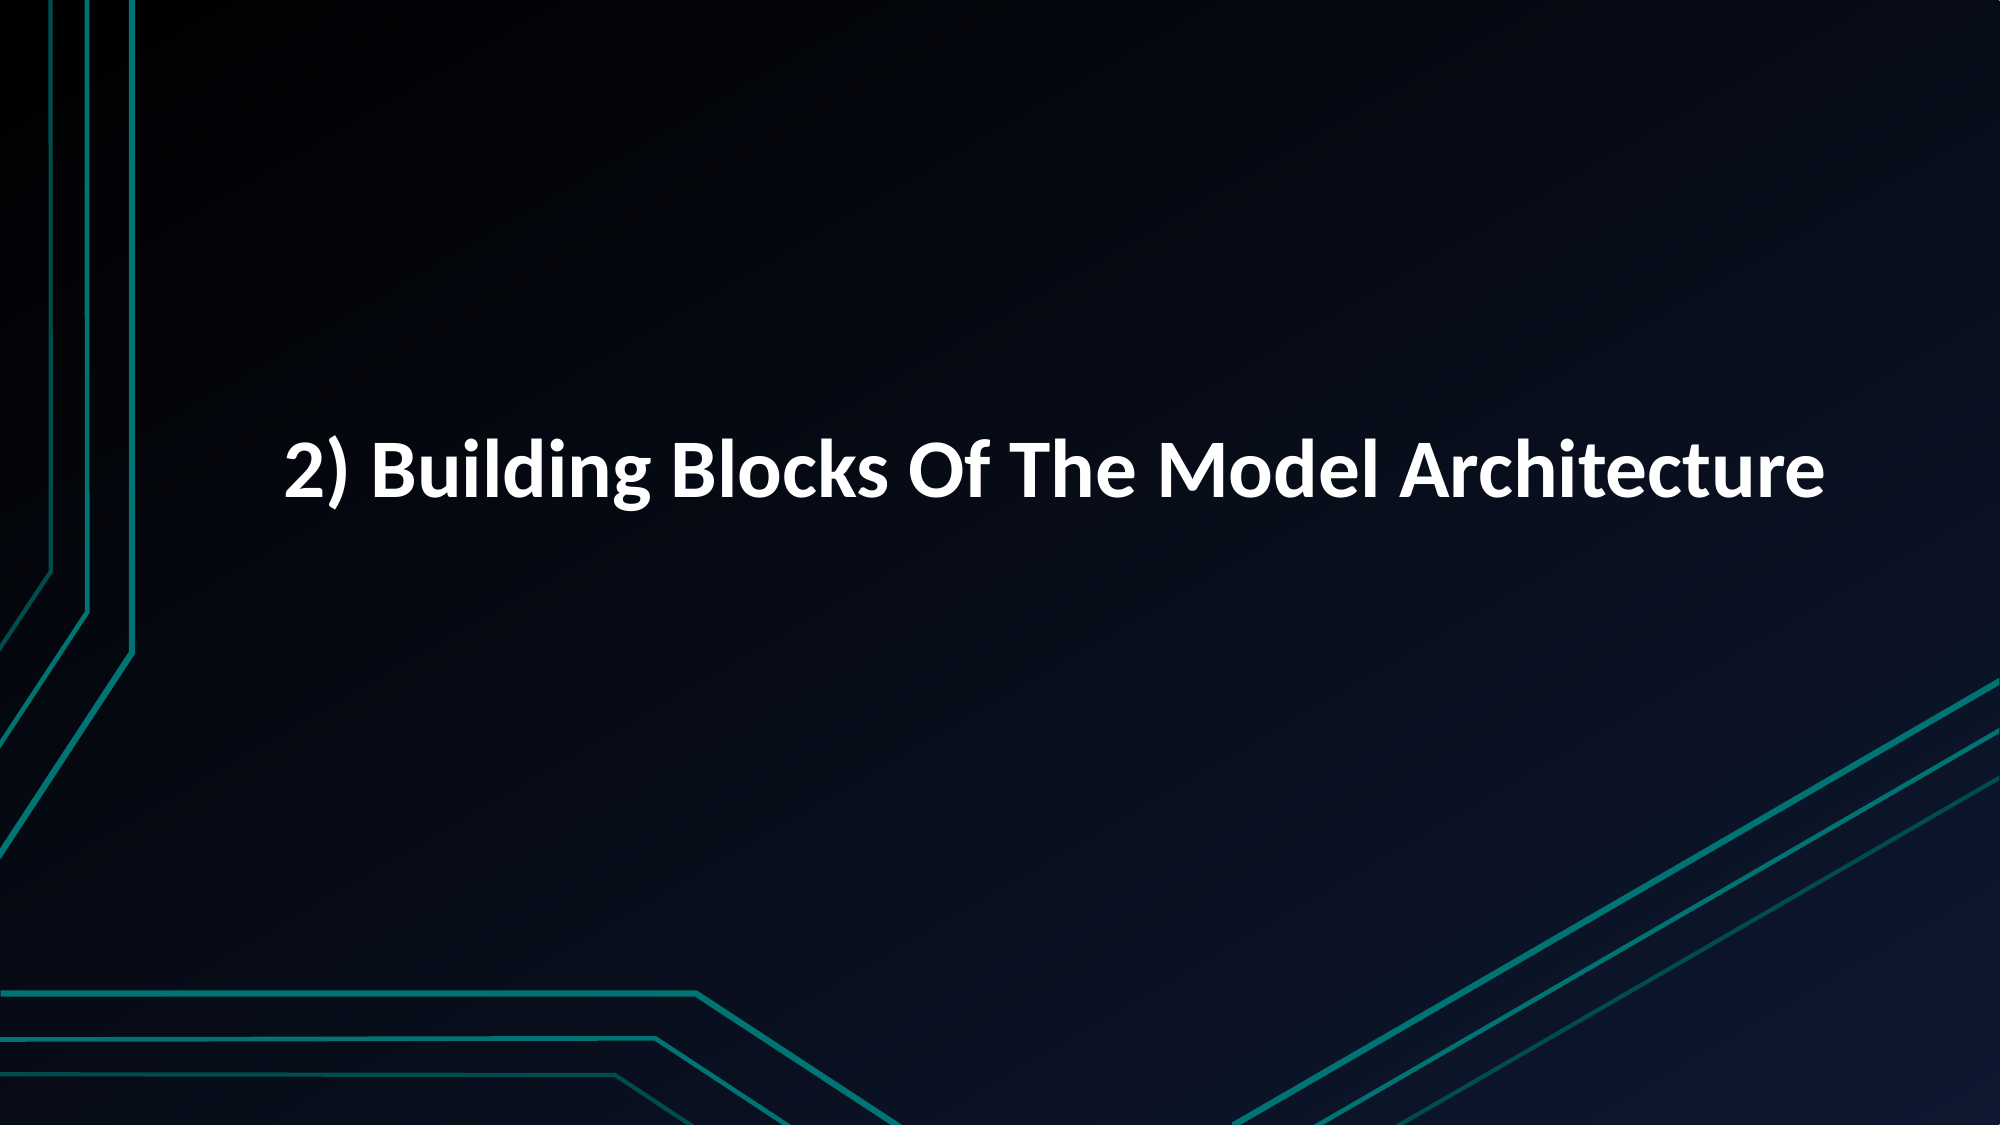

# 2) Building Blocks Of The Model Architecture